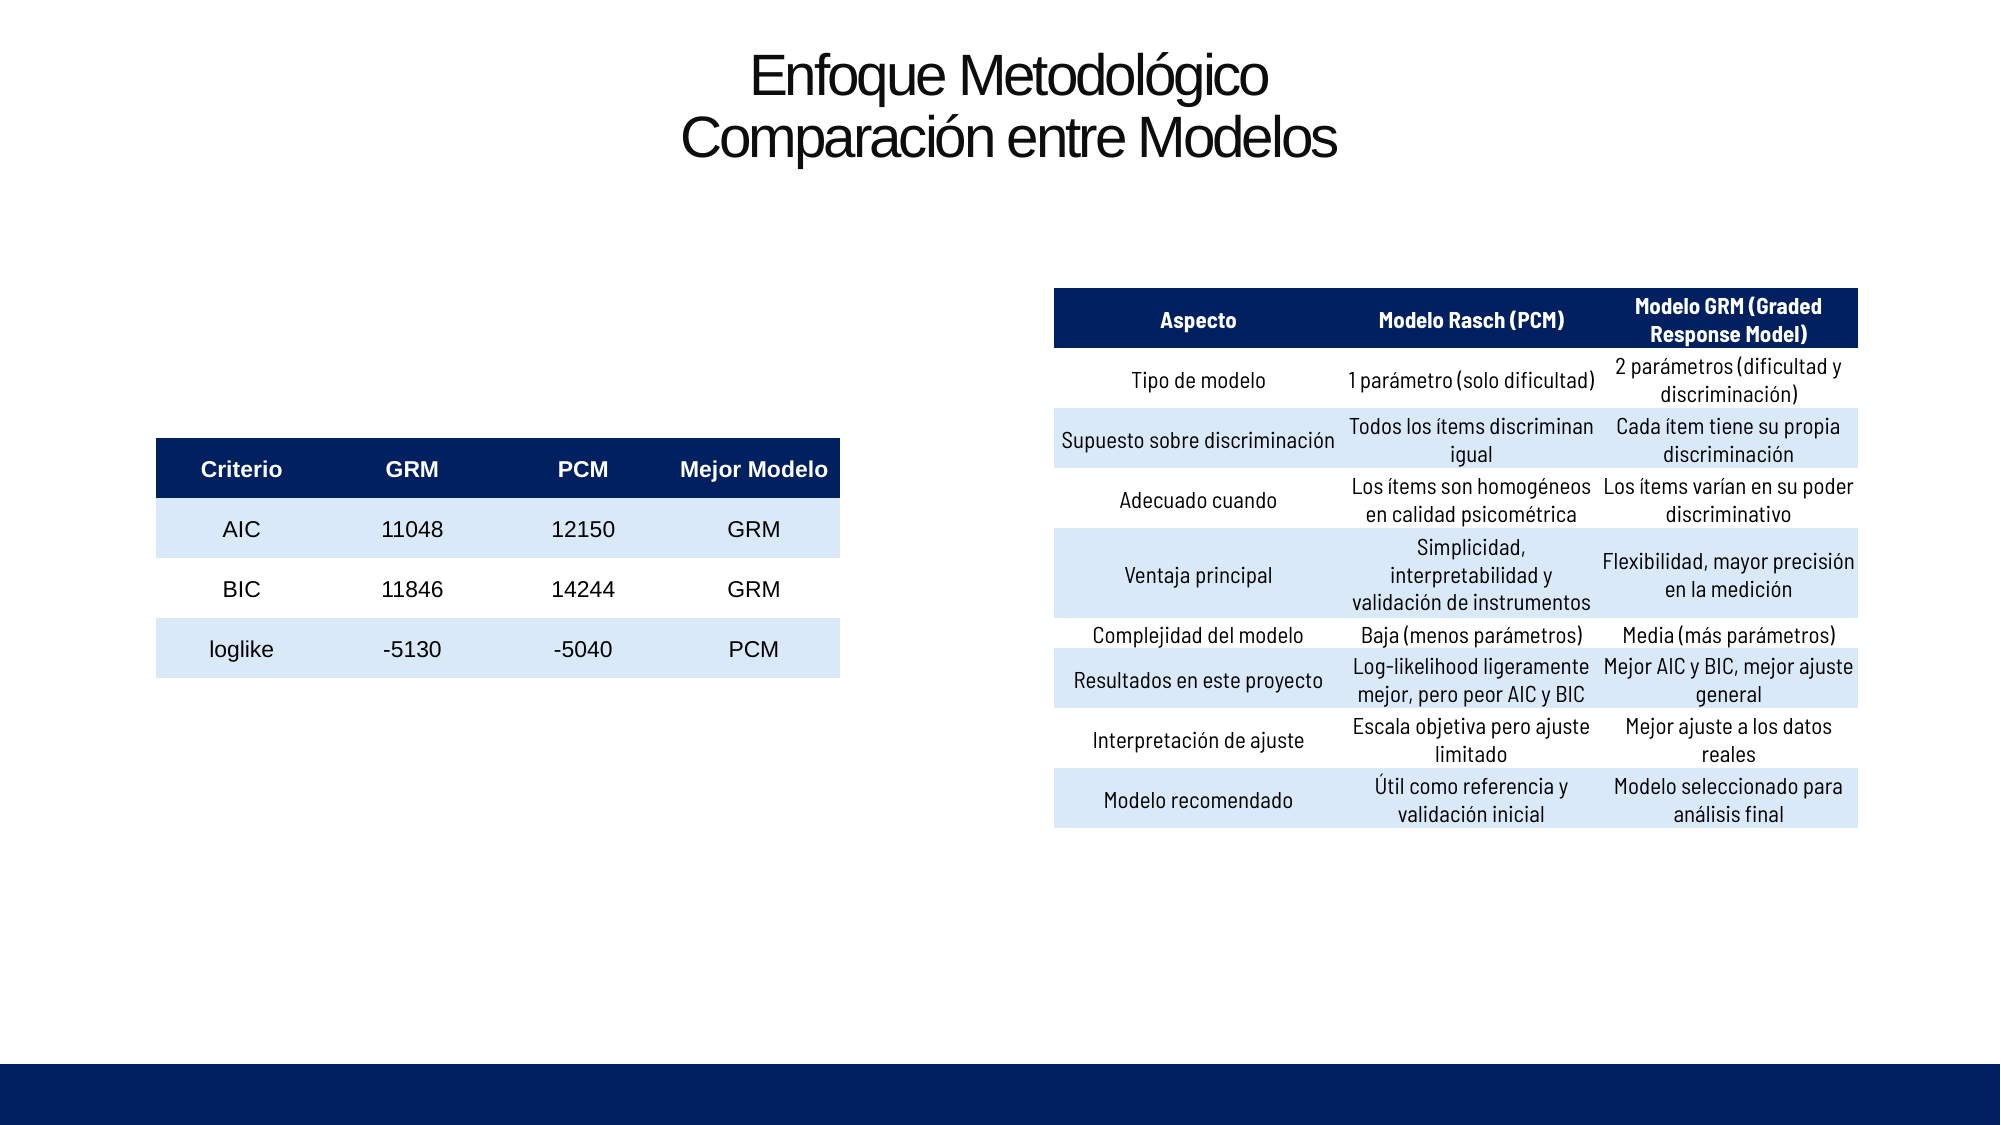

# Enfoque Metodológico Comparación entre Modelos

| Aspecto | Modelo Rasch (PCM) | Modelo GRM (Graded Response Model) |
| --- | --- | --- |
| Tipo de modelo | 1 parámetro (solo dificultad) | 2 parámetros (dificultad y discriminación) |
| Supuesto sobre discriminación | Todos los ítems discriminan igual | Cada ítem tiene su propia discriminación |
| Adecuado cuando | Los ítems son homogéneos en calidad psicométrica | Los ítems varían en su poder discriminativo |
| Ventaja principal | Simplicidad, interpretabilidad y validación de instrumentos | Flexibilidad, mayor precisión en la medición |
| Complejidad del modelo | Baja (menos parámetros) | Media (más parámetros) |
| Resultados en este proyecto | Log-likelihood ligeramente mejor, pero peor AIC y BIC | Mejor AIC y BIC, mejor ajuste general |
| Interpretación de ajuste | Escala objetiva pero ajuste limitado | Mejor ajuste a los datos reales |
| Modelo recomendado | Útil como referencia y validación inicial | Modelo seleccionado para análisis final |
| Criterio | GRM | PCM | Mejor Modelo |
| --- | --- | --- | --- |
| AIC | 11048 | 12150 | GRM |
| BIC | 11846 | 14244 | GRM |
| loglike | -5130 | -5040 | PCM |